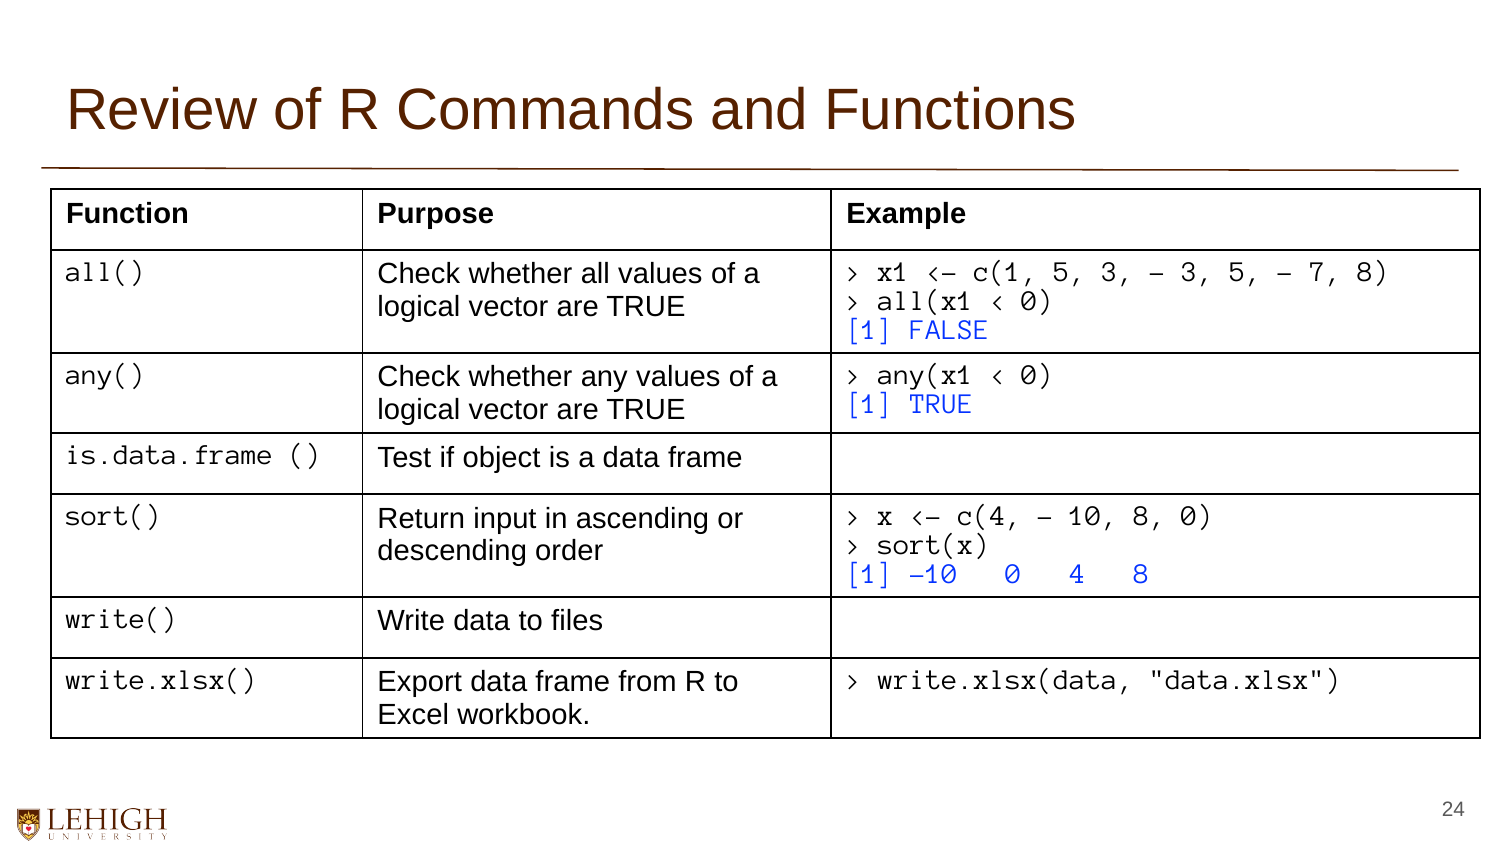

# Review of R Commands and Functions
| Function | Purpose | Example |
| --- | --- | --- |
| all() | Check whether all values of a logical vector are TRUE | > x1 <- c(1, 5, 3, - 3, 5, - 7, 8) > all(x1 < 0) [1] FALSE |
| any() | Check whether any values of a logical vector are TRUE | > any(x1 < 0) [1] TRUE |
| is.data.frame () | Test if object is a data frame |  |
| sort() | Return input in ascending or descending order | > x <- c(4, - 10, 8, 0) > sort(x) [1] -10 0 4 8 |
| write() | Write data to files |  |
| write.xlsx() | Export data frame from R to Excel workbook. | > write.xlsx(data, "data.xlsx") |
24